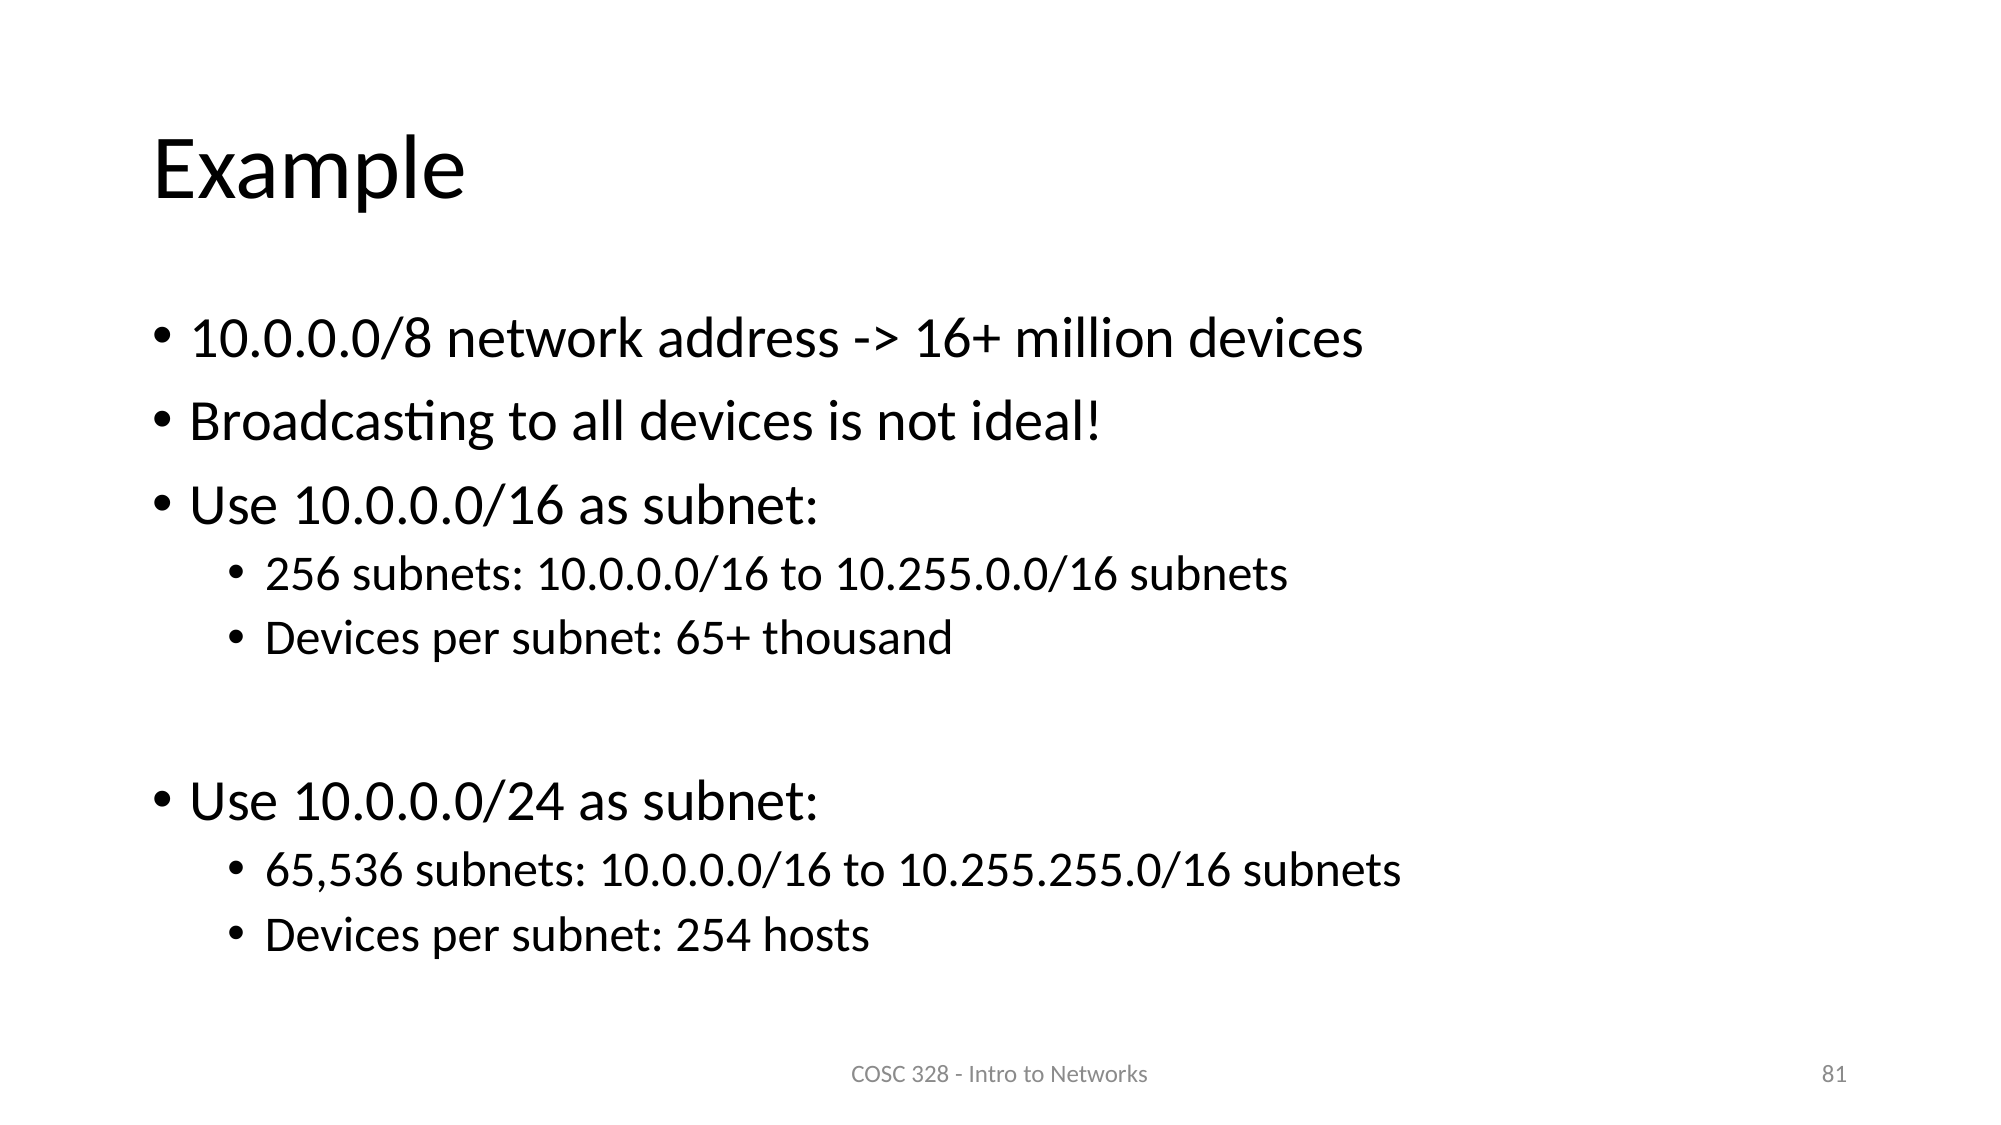

# Example
10.0.0.0/8 network address -> 16+ million devices
Broadcasting to all devices is not ideal!
Use 10.0.0.0/16 as subnet:
256 subnets: 10.0.0.0/16 to 10.255.0.0/16 subnets
Devices per subnet: 65+ thousand

Use 10.0.0.0/24 as subnet:
65,536 subnets: 10.0.0.0/16 to 10.255.255.0/16 subnets
Devices per subnet: 254 hosts
COSC 328 - Intro to Networks
81